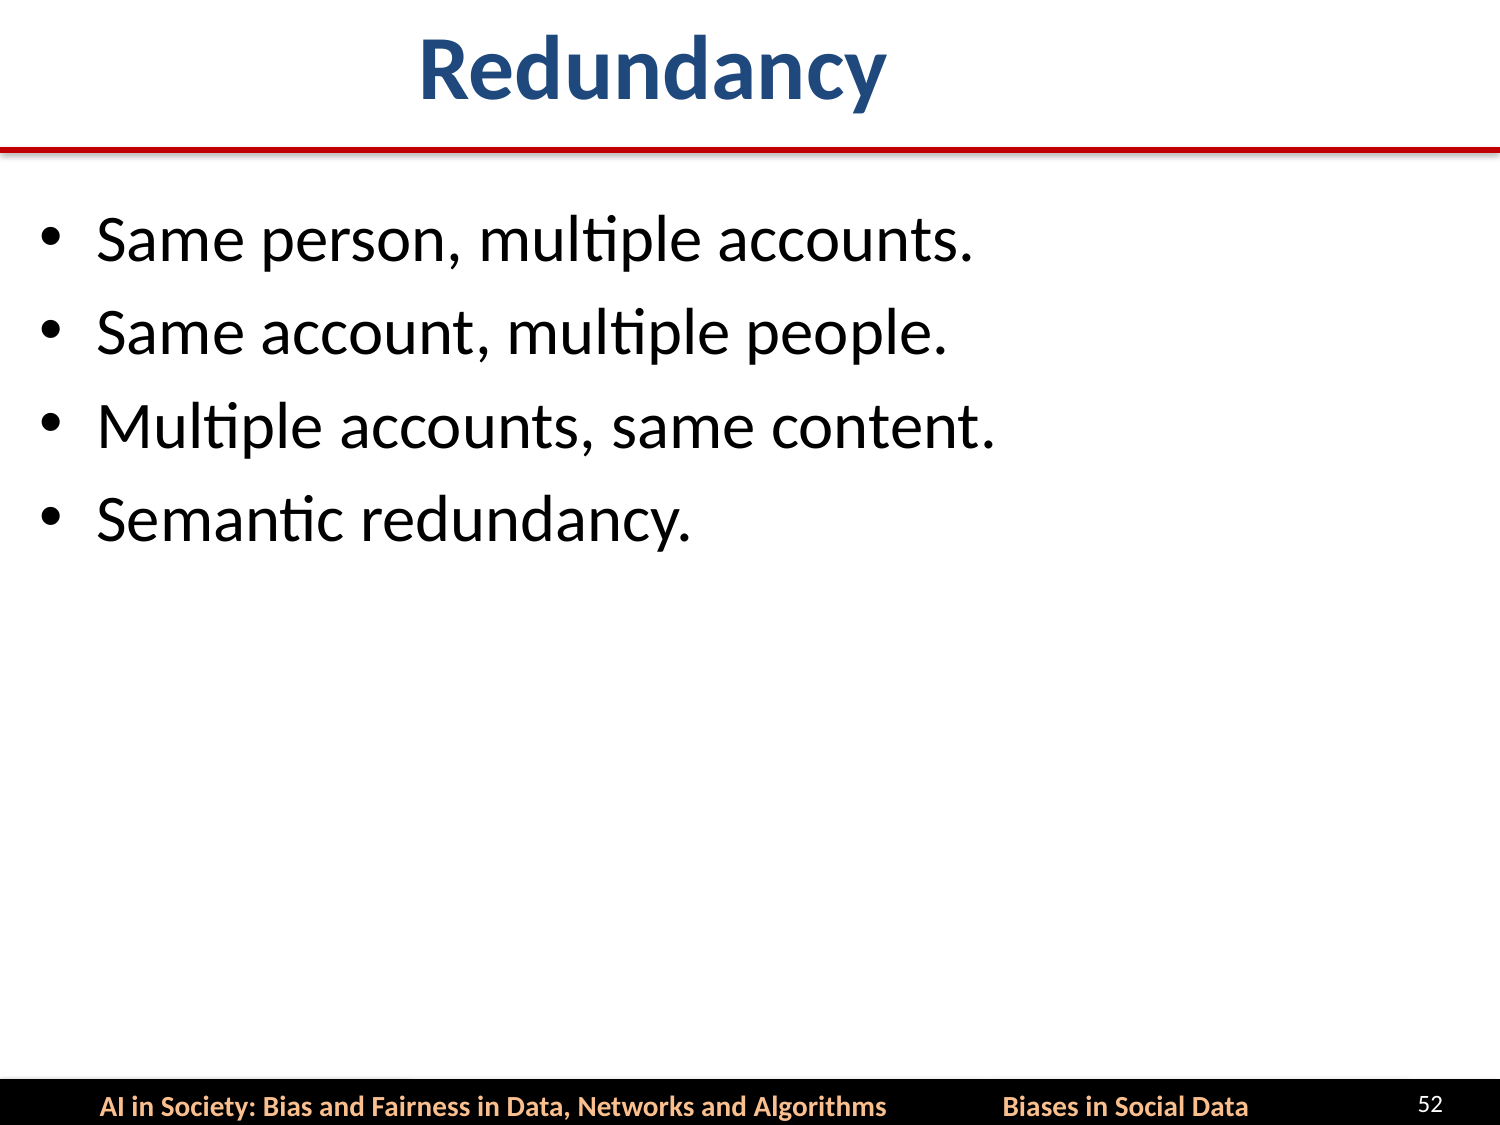

# Redundancy
Same person, multiple accounts.
Same account, multiple people.
Multiple accounts, same content.
Semantic redundancy.